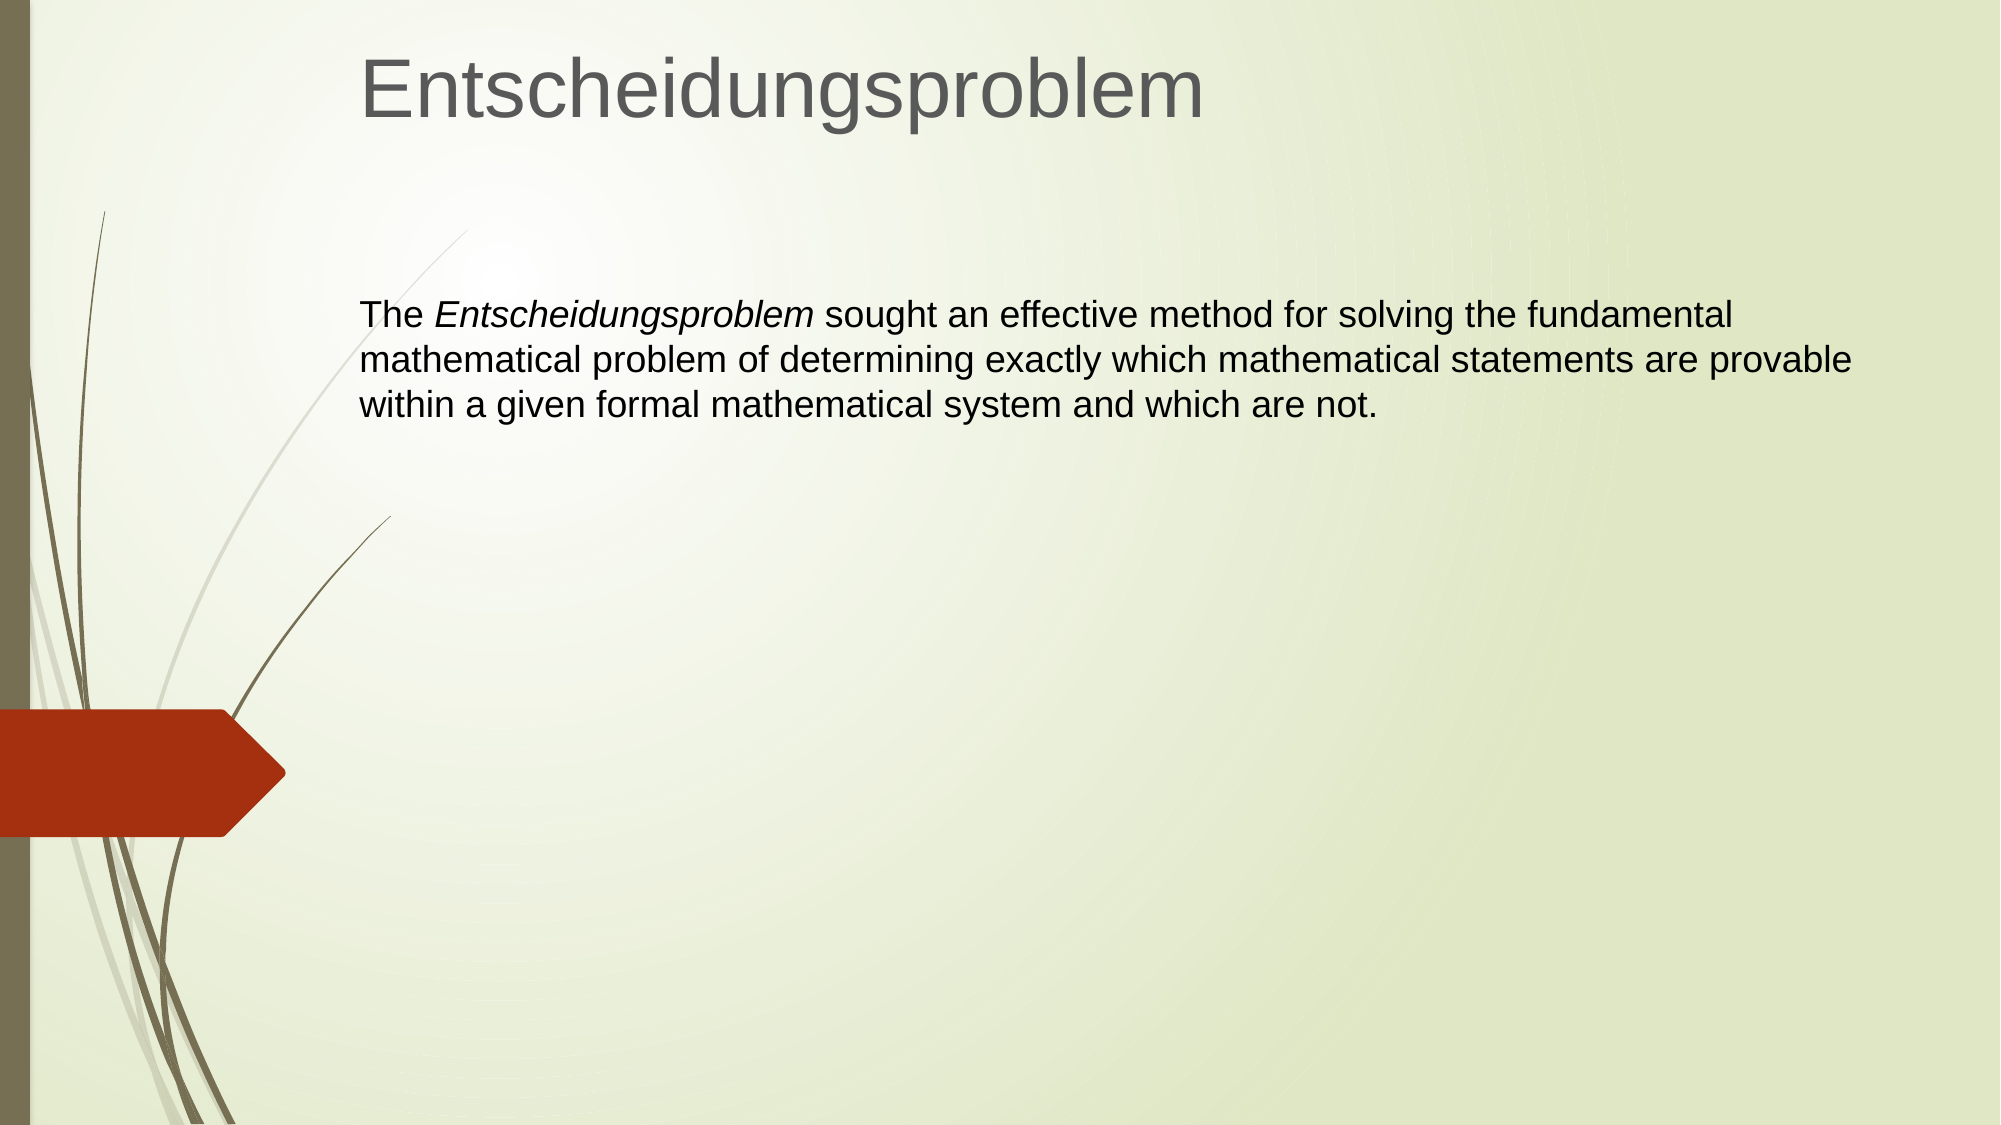

Entscheidungsproblem
The Entscheidungsproblem sought an effective method for solving the fundamental mathematical problem of determining exactly which mathematical statements are provable within a given formal mathematical system and which are not.